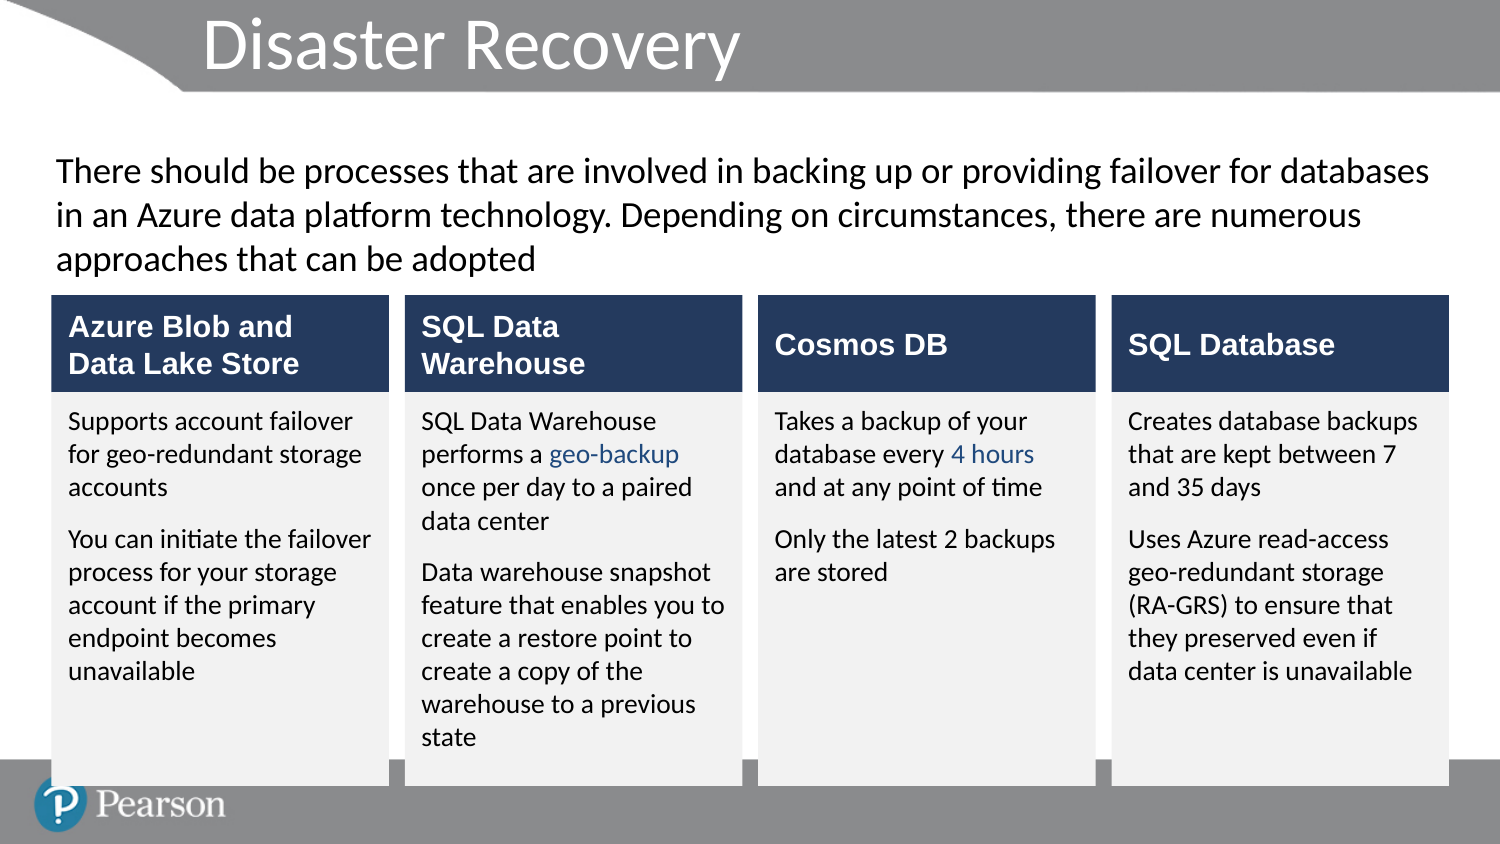

# Disaster Recovery

There should be processes that are involved in backing up or providing failover for databases in an Azure data platform technology. Depending on circumstances, there are numerous approaches that can be adopted
Azure Blob and
Data Lake Store
SQL Data Warehouse
Cosmos DB
SQL Database
Creates database backups that are kept between 7 and 35 days
Uses Azure read-access geo-redundant storage (RA-GRS) to ensure that they preserved even if data center is unavailable
Supports account failover for geo-redundant storage accounts
You can initiate the failover process for your storage account if the primary endpoint becomes unavailable
SQL Data Warehouse performs a geo-backup once per day to a paired data center
Data warehouse snapshot feature that enables you to create a restore point to create a copy of the warehouse to a previous state
Takes a backup of your database every 4 hours and at any point of time
Only the latest 2 backups are stored